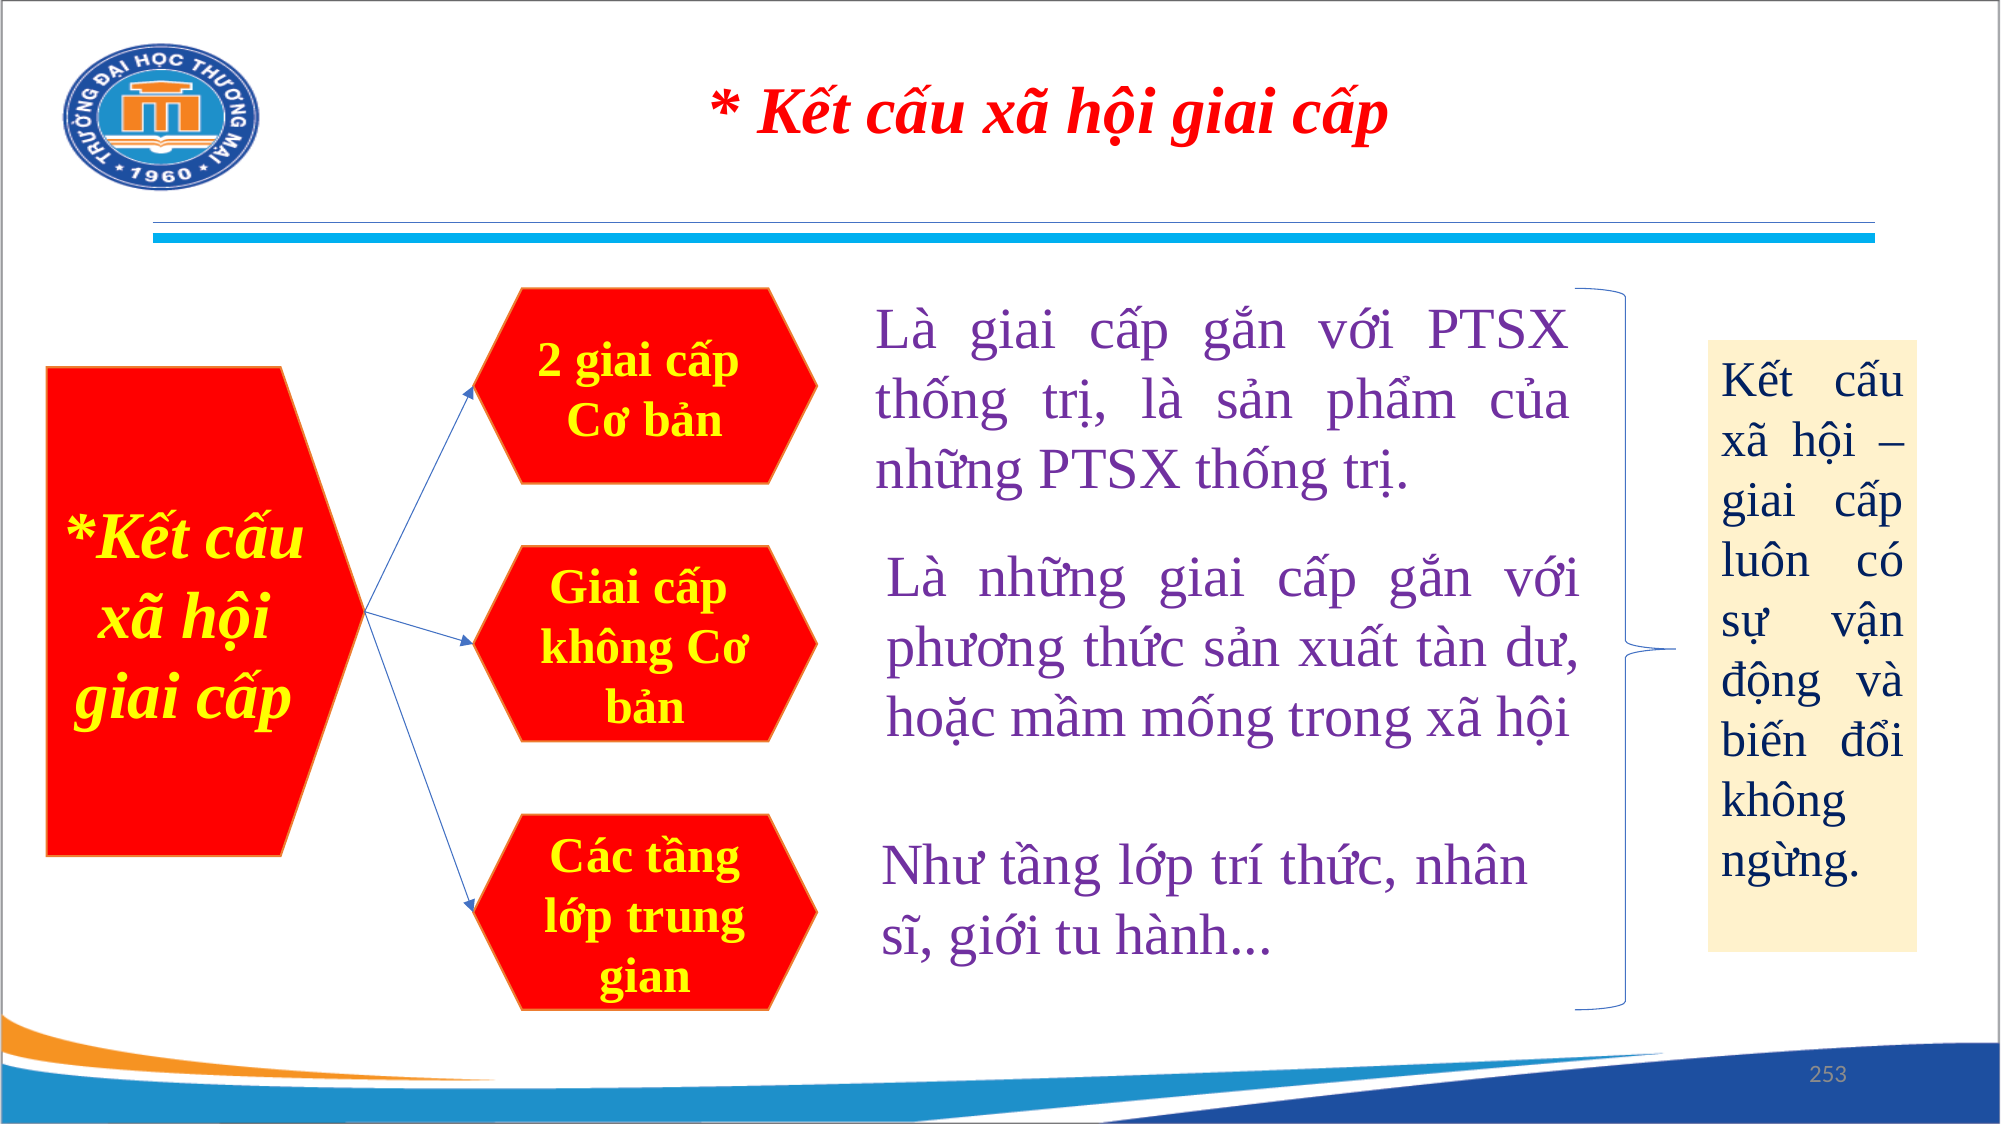

* Kết cấu xã hội giai cấp
Là giai cấp gắn với PTSX thống trị, là sản phẩm của những PTSX thống trị.
2 giai cấp
Cơ bản

Kết cấu xã hội – giai cấp luôn có sự vận động và biến đổi không ngừng.

*Kết cấu xã hội giai cấp
Là những giai cấp gắn với phương thức sản xuất tàn dư, hoặc mầm mống trong xã hội
Giai cấp
không Cơ bản
Các tầng lớp trung gian
Như tầng lớp trí thức, nhân sĩ, giới tu hành...
253